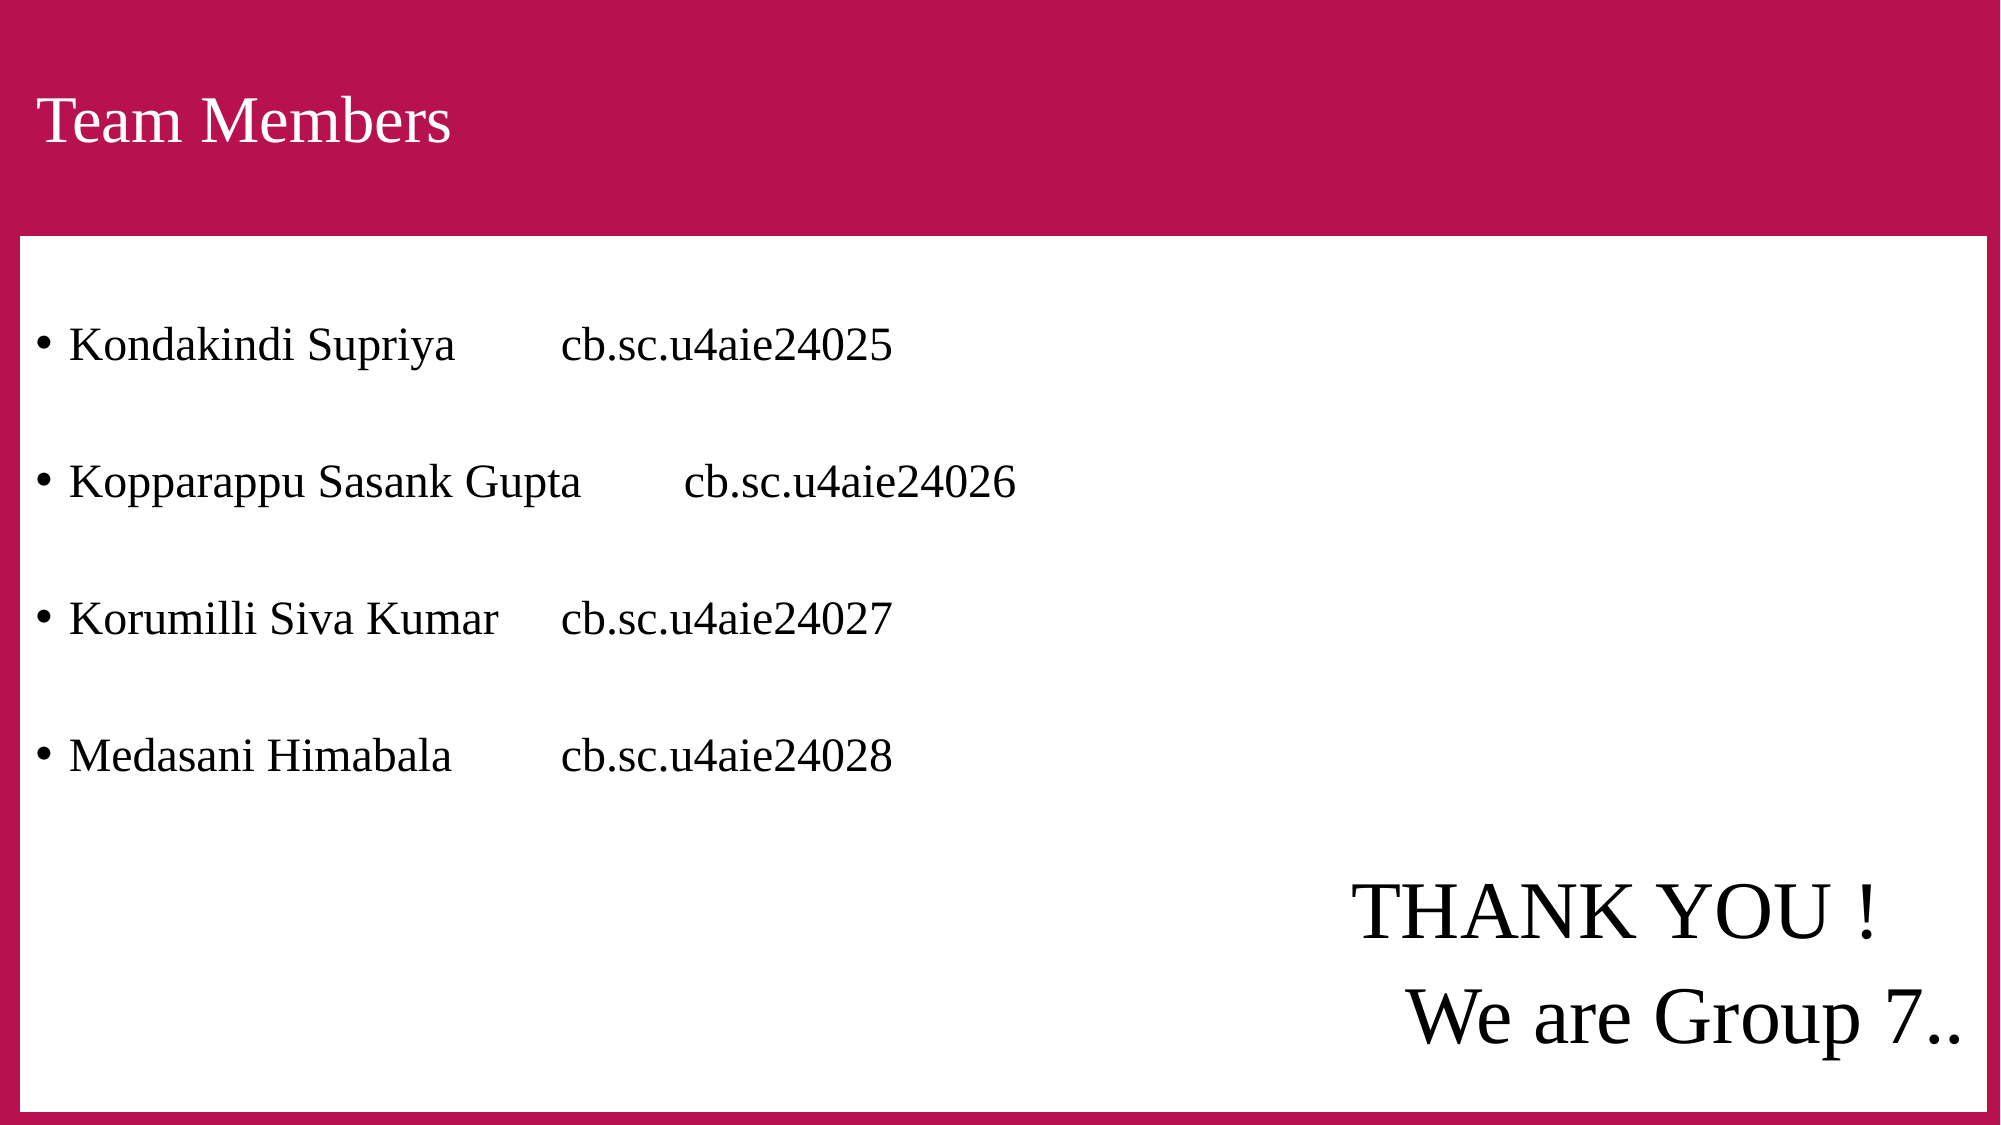

# Team Members

Kondakindi Supriya		cb.sc.u4aie24025

Kopparappu Sasank Gupta	cb.sc.u4aie24026

Korumilli Siva Kumar		cb.sc.u4aie24027

Medasani Himabala		cb.sc.u4aie24028

THANK YOU !
We are Group 7..